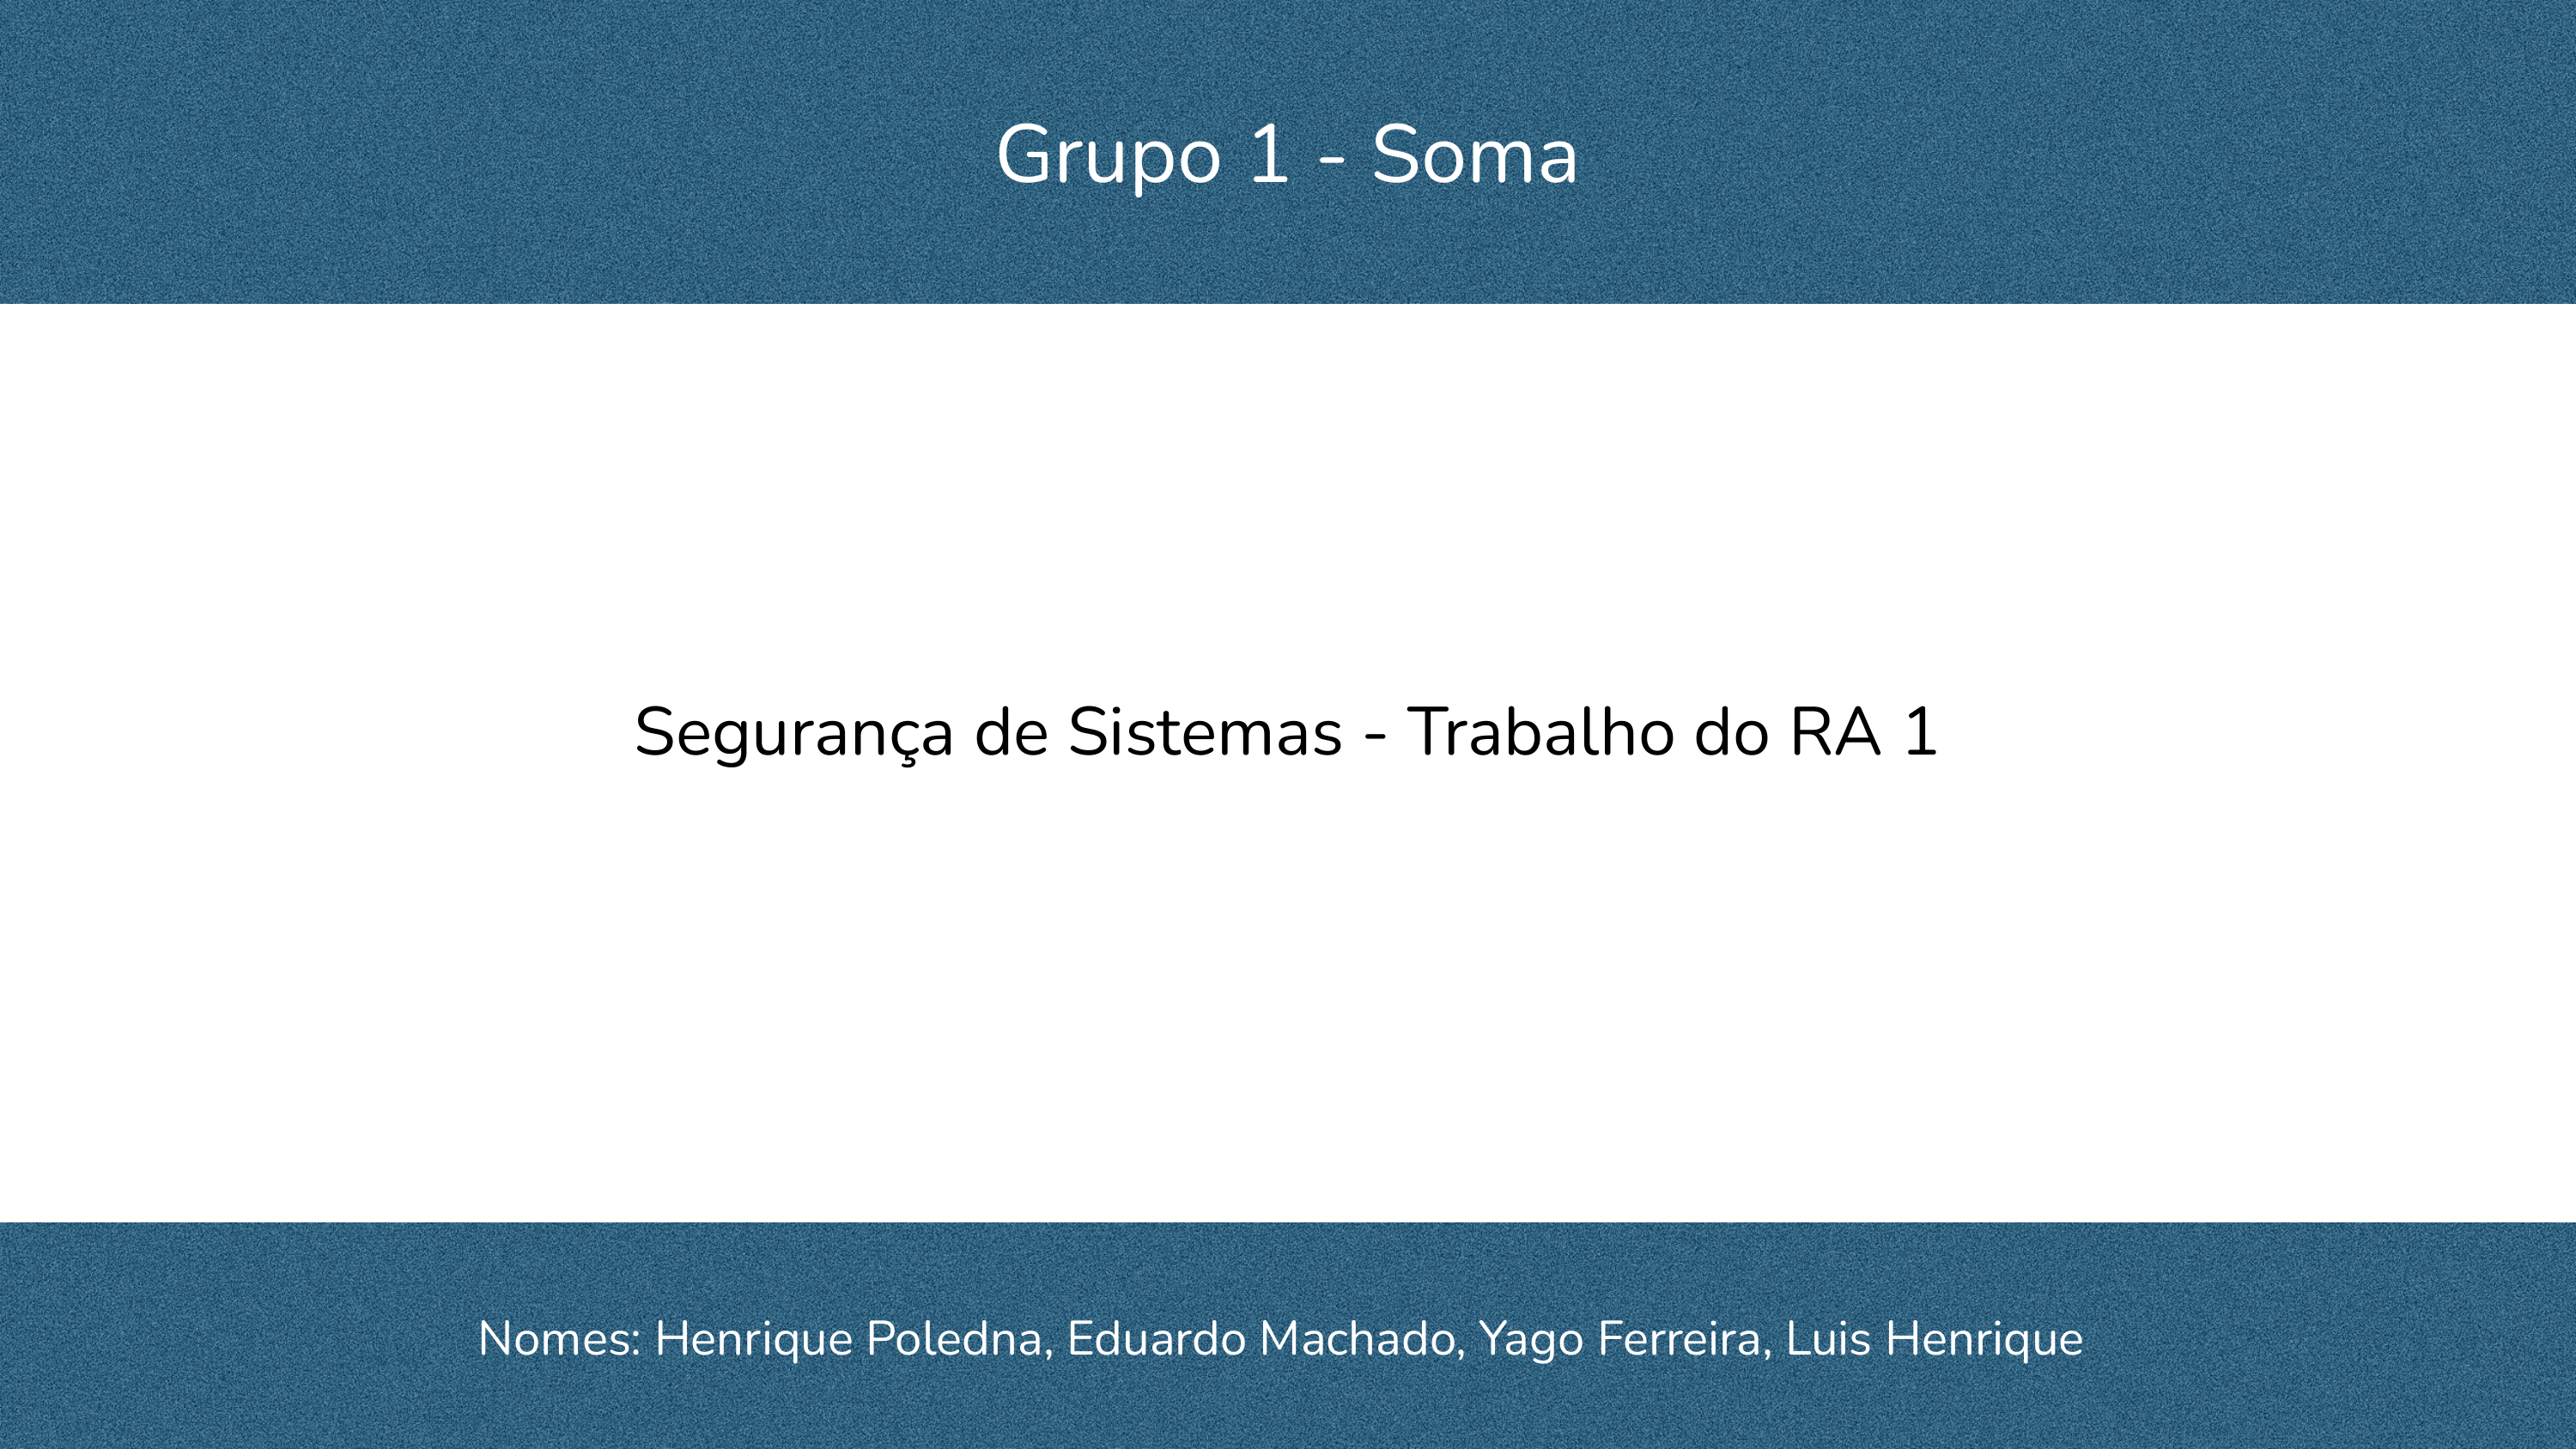

Grupo 1 - Soma
Segurança de Sistemas - Trabalho do RA 1

Nomes: Henrique Poledna, Eduardo Machado, Yago Ferreira, Luis Henrique